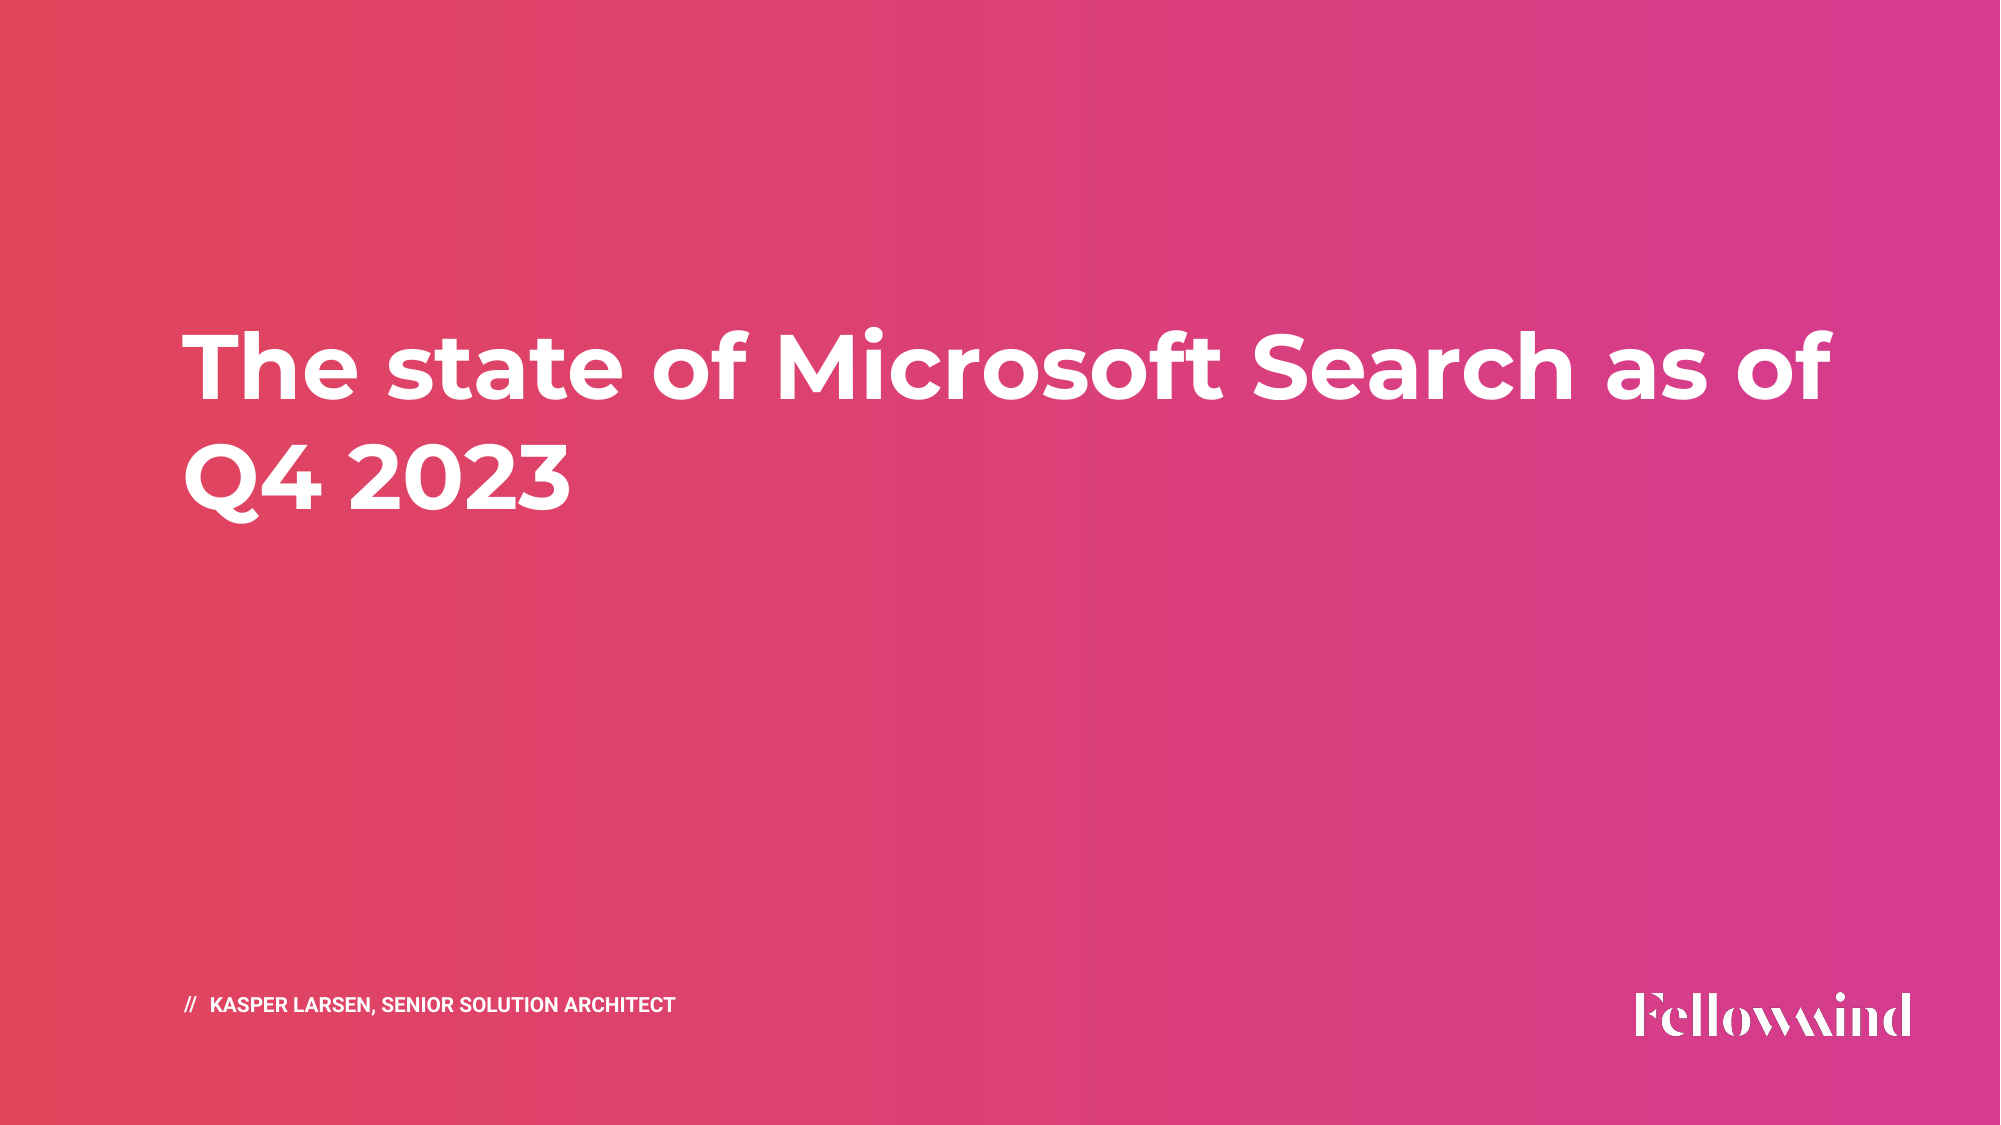

# The state of Microsoft Search as of Q4 2023
Kasper Larsen, senior solution architect